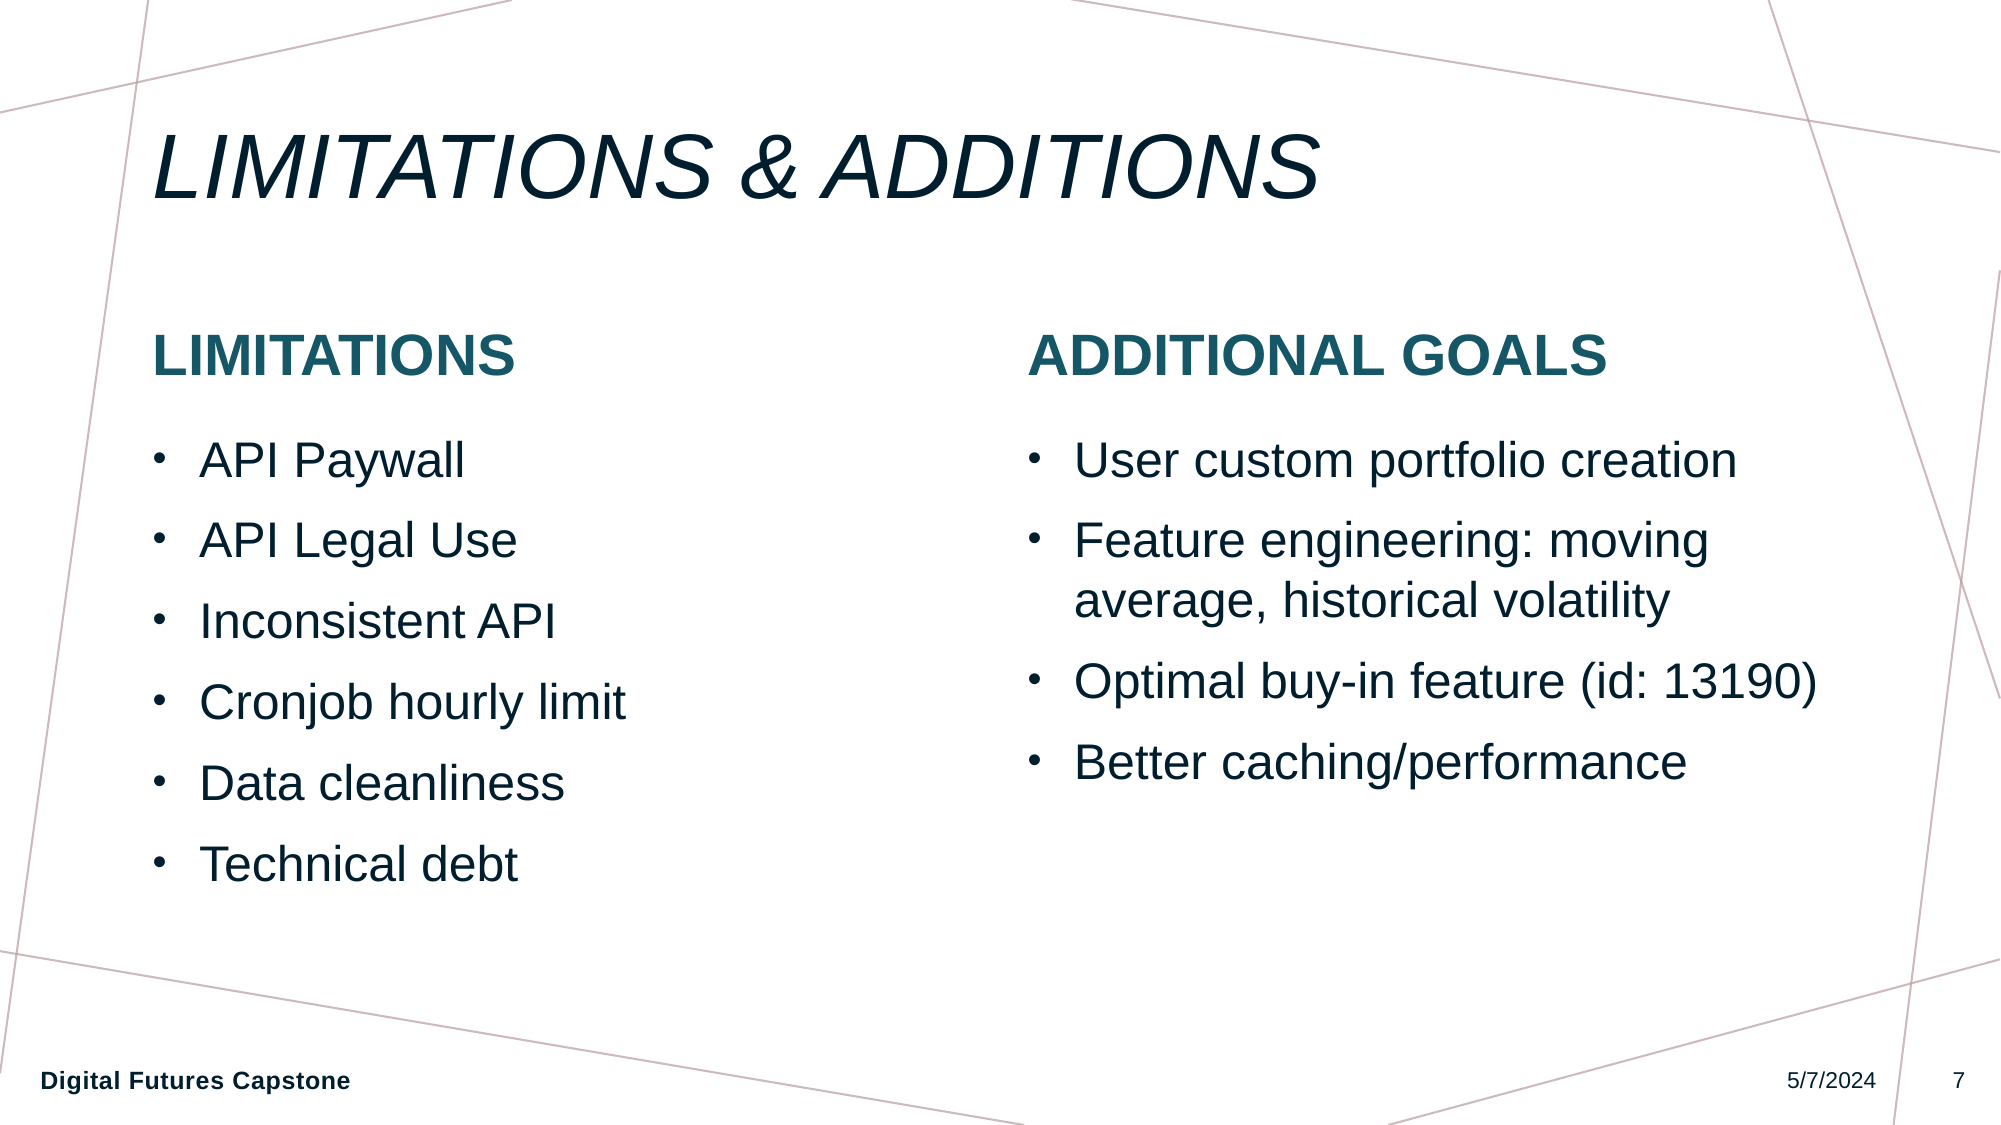

# Limitations & Additions
Limitations
Additional Goals
API Paywall
API Legal Use
Inconsistent API
Cronjob hourly limit
Data cleanliness
Technical debt
User custom portfolio creation
Feature engineering: moving average, historical volatility
Optimal buy-in feature (id: 13190)
Better caching/performance
Digital Futures Capstone
5/7/2024
7